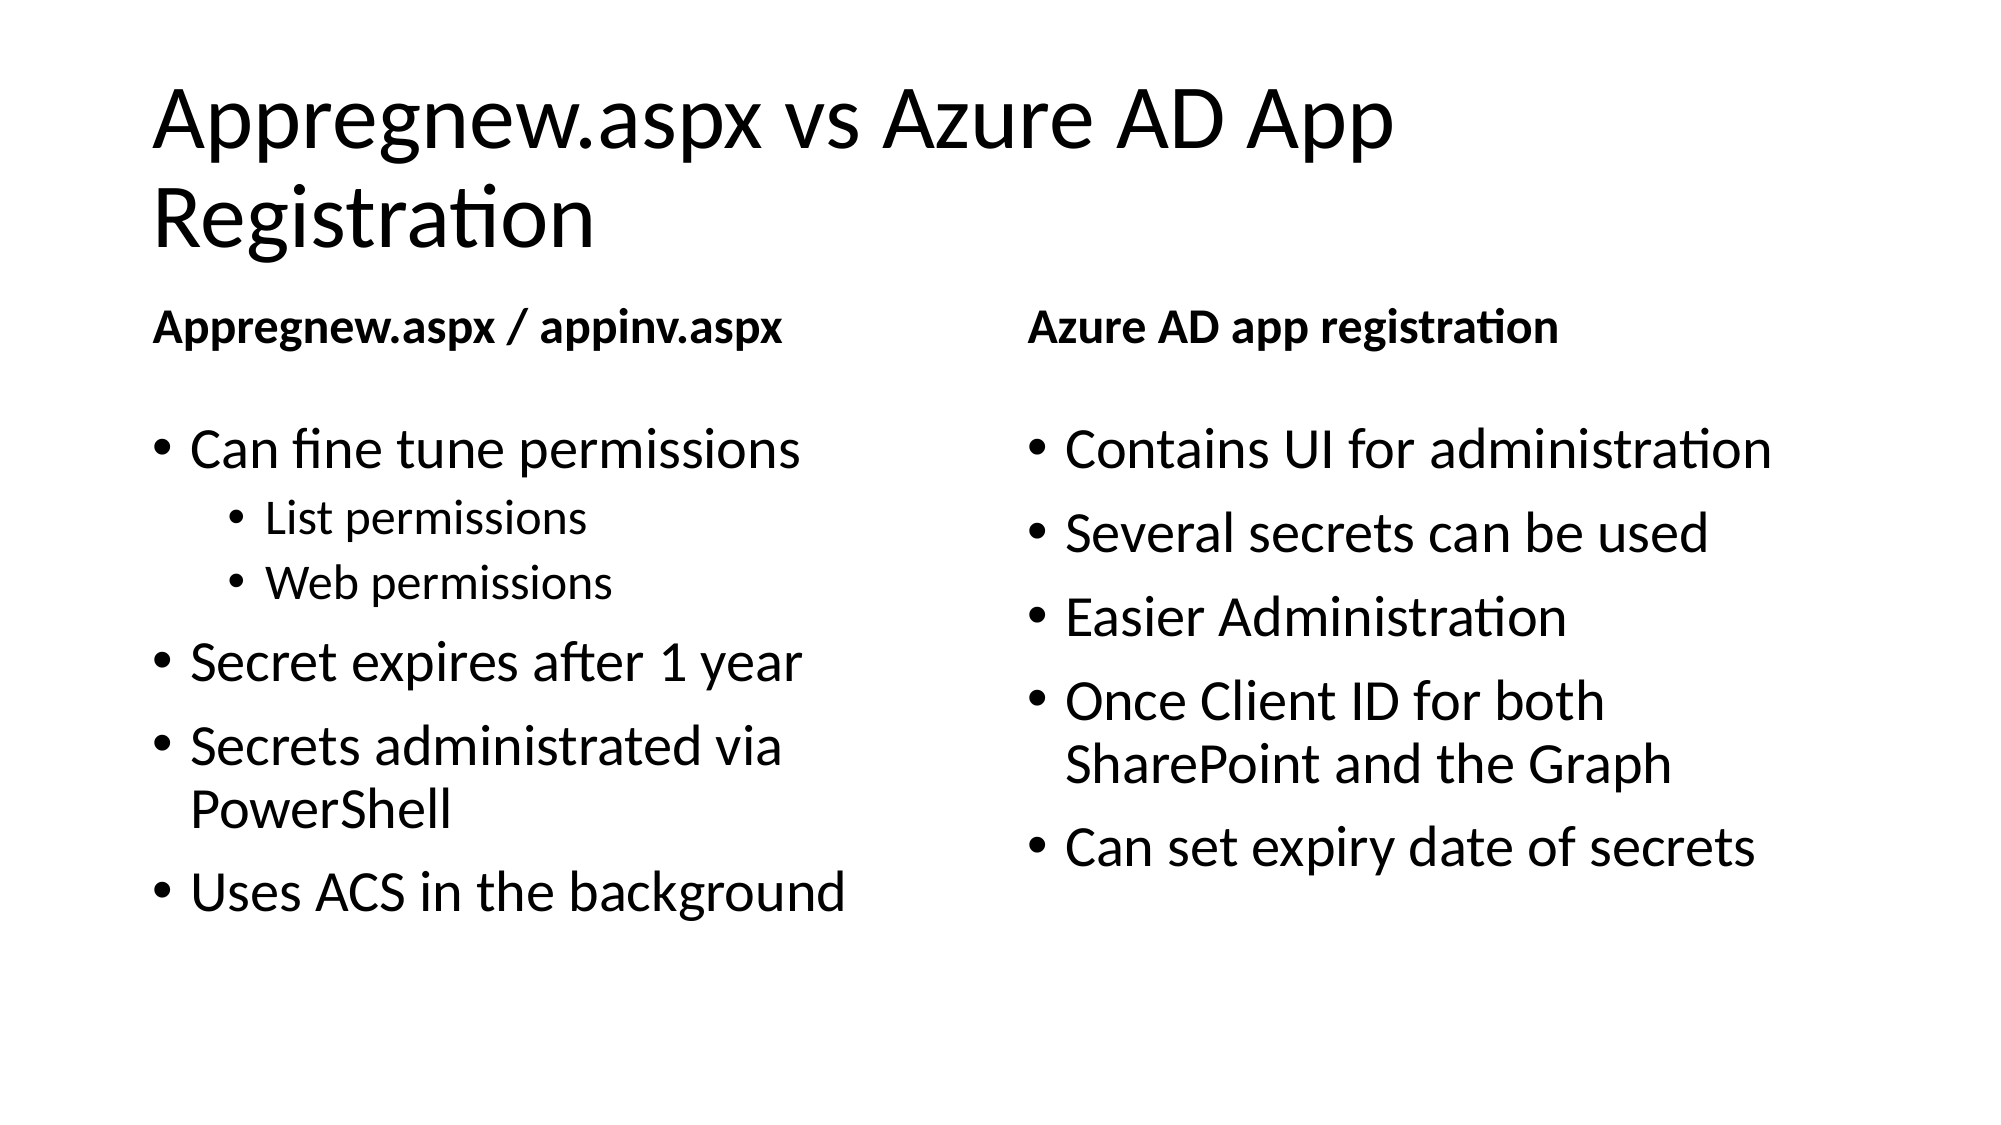

# Appregnew.aspx vs Azure AD App Registration
Appregnew.aspx / appinv.aspx
Azure AD app registration
Can fine tune permissions
List permissions
Web permissions
Secret expires after 1 year
Secrets administrated via PowerShell
Uses ACS in the background
Contains UI for administration
Several secrets can be used
Easier Administration
Once Client ID for both SharePoint and the Graph
Can set expiry date of secrets